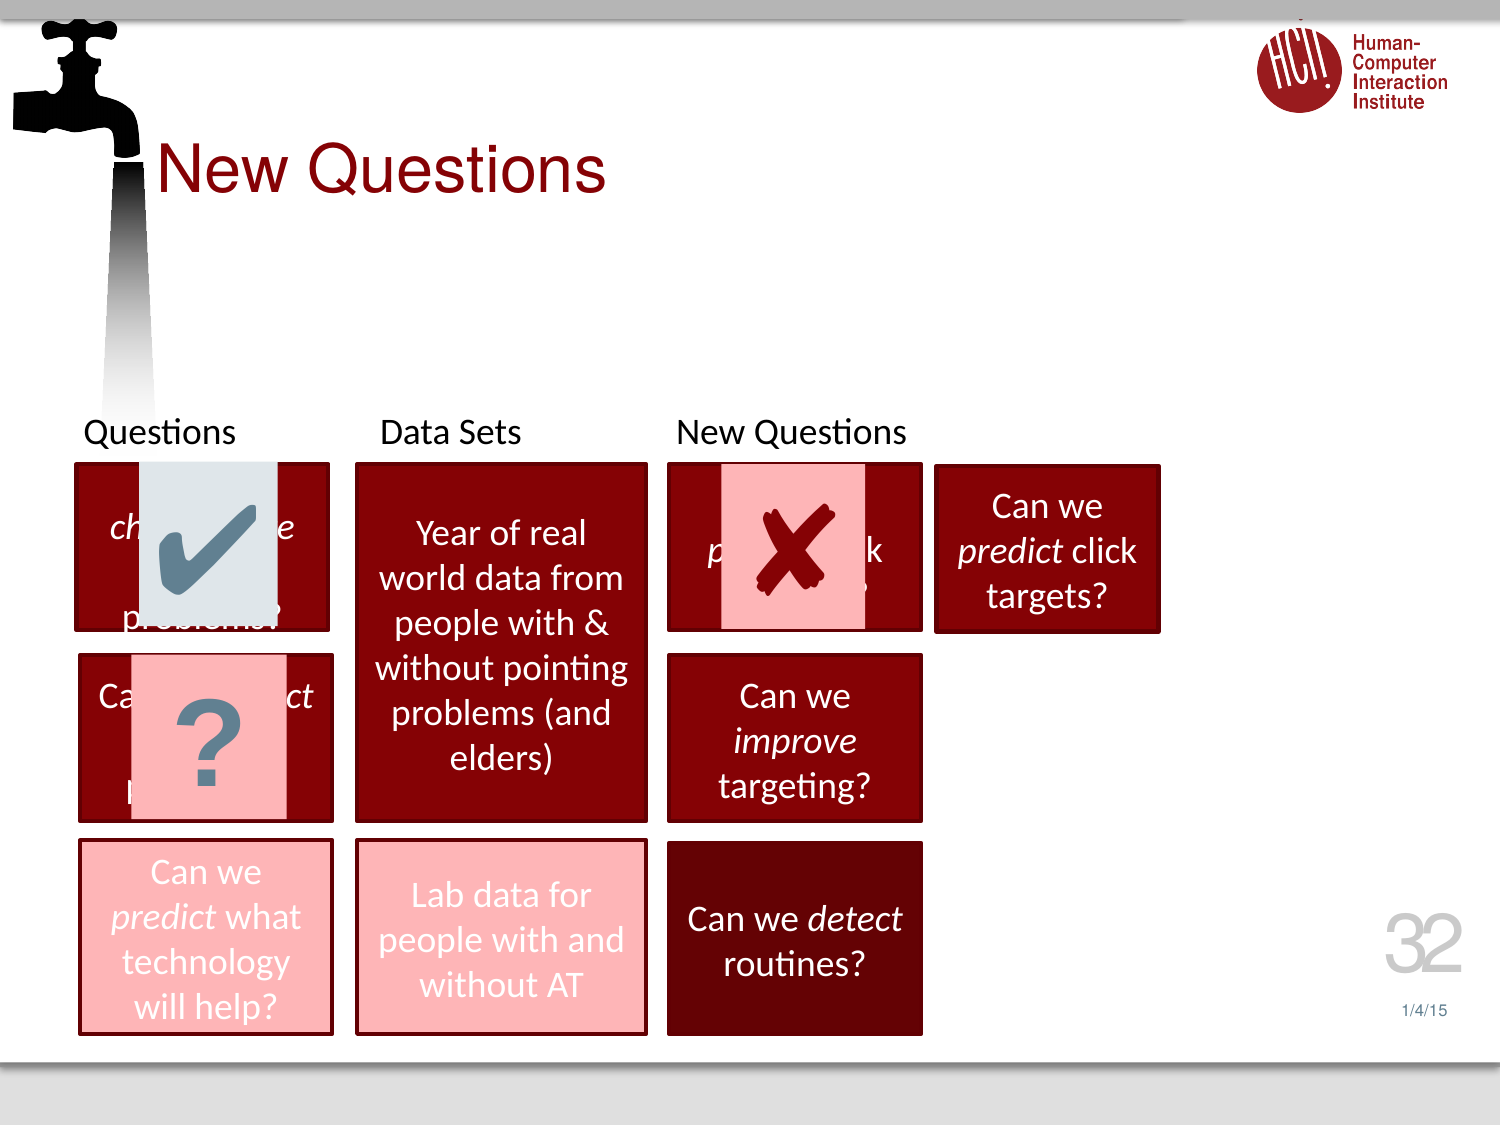

# New Questions
Questions
Data Sets
New Questions
✔
Can we characterize pointing problems?
Year of real world data from people with & without pointing problems (and elders)
Can we predict task switches?
✘
Can we predict click targets?
?
Can we detect pointing problems?
Can we improve targeting?
Can we predict what technology will help?
Lab data for people with and without AT
Can we detect routines?
32
1/4/15